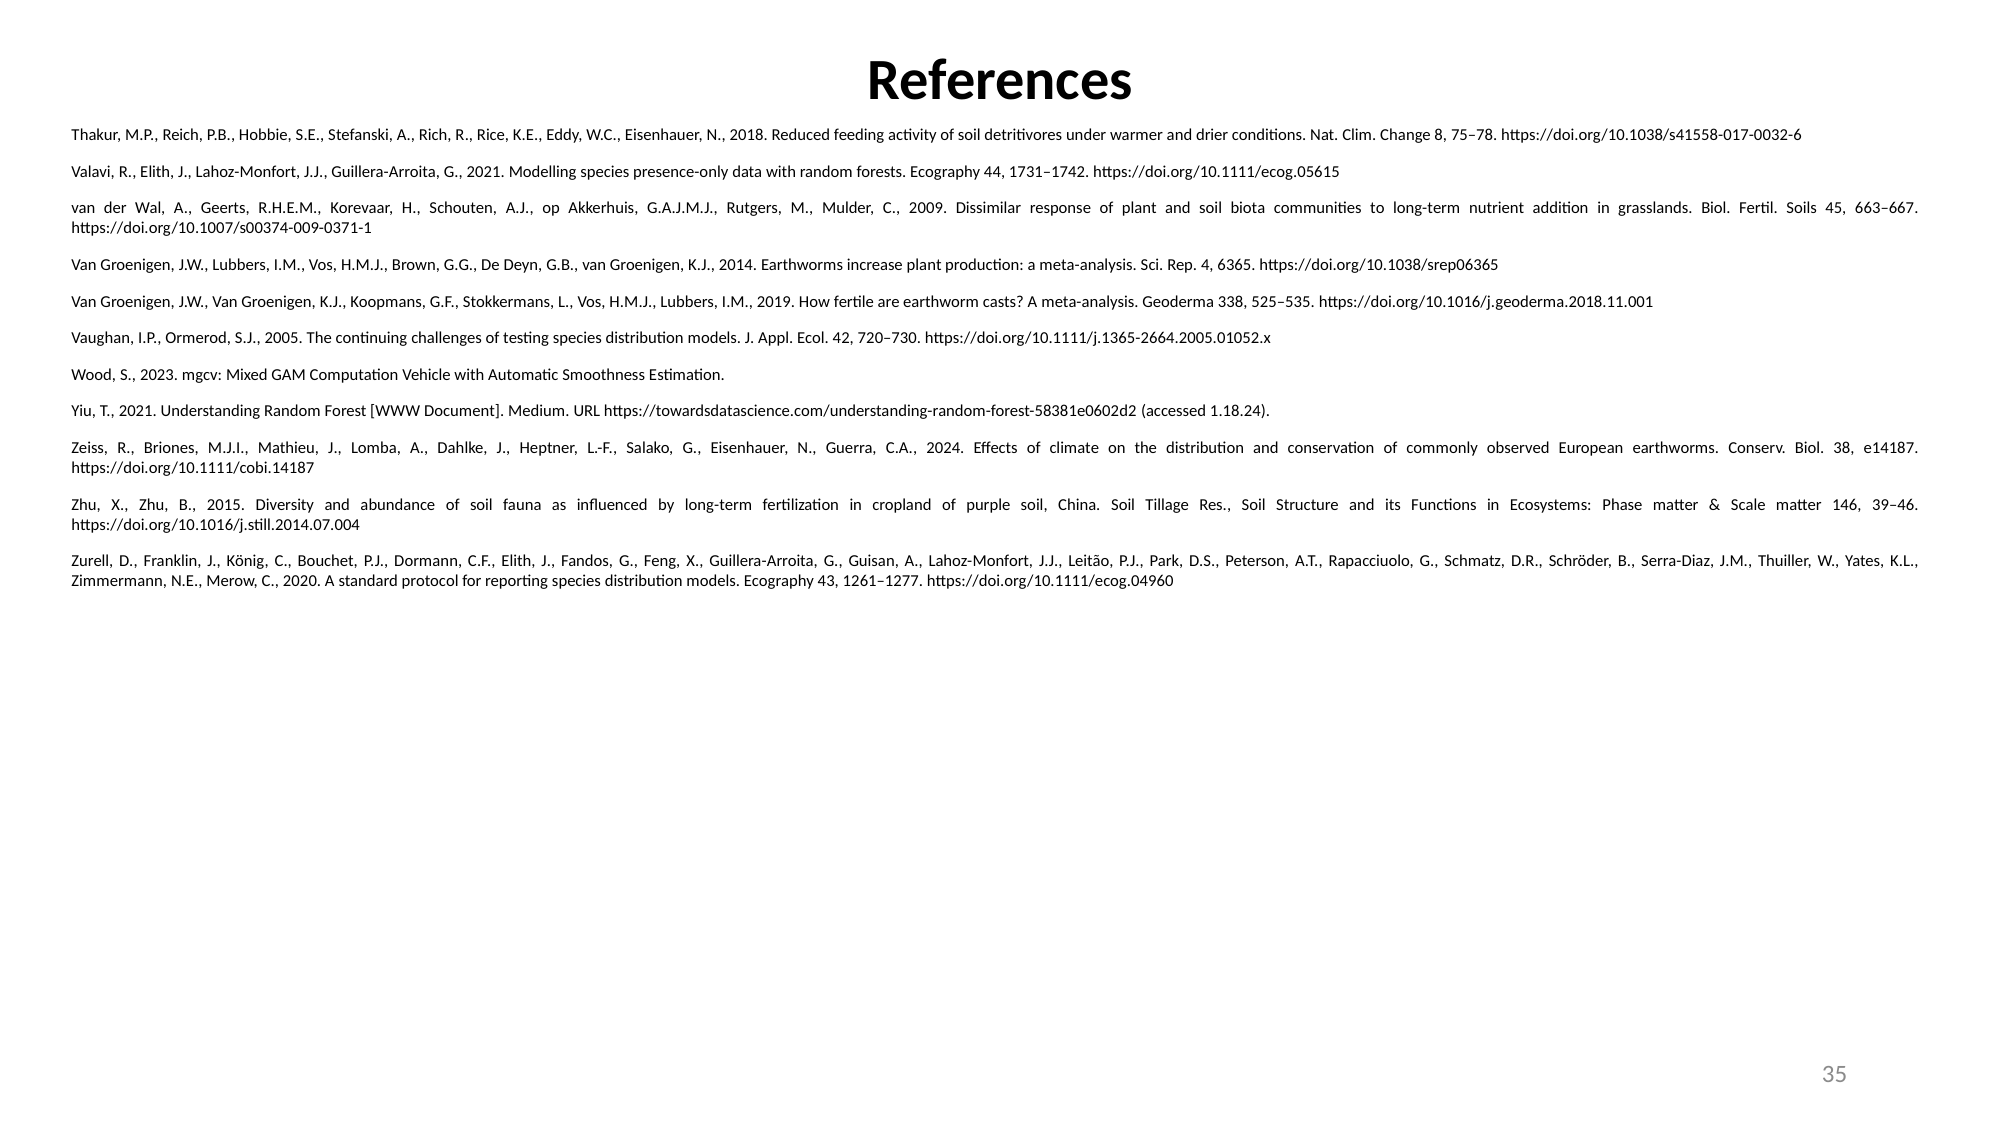

References
Thakur, M.P., Reich, P.B., Hobbie, S.E., Stefanski, A., Rich, R., Rice, K.E., Eddy, W.C., Eisenhauer, N., 2018. Reduced feeding activity of soil detritivores under warmer and drier conditions. Nat. Clim. Change 8, 75–78. https://doi.org/10.1038/s41558-017-0032-6
Valavi, R., Elith, J., Lahoz-Monfort, J.J., Guillera-Arroita, G., 2021. Modelling species presence-only data with random forests. Ecography 44, 1731–1742. https://doi.org/10.1111/ecog.05615
van der Wal, A., Geerts, R.H.E.M., Korevaar, H., Schouten, A.J., op Akkerhuis, G.A.J.M.J., Rutgers, M., Mulder, C., 2009. Dissimilar response of plant and soil biota communities to long-term nutrient addition in grasslands. Biol. Fertil. Soils 45, 663–667. https://doi.org/10.1007/s00374-009-0371-1
Van Groenigen, J.W., Lubbers, I.M., Vos, H.M.J., Brown, G.G., De Deyn, G.B., van Groenigen, K.J., 2014. Earthworms increase plant production: a meta-analysis. Sci. Rep. 4, 6365. https://doi.org/10.1038/srep06365
Van Groenigen, J.W., Van Groenigen, K.J., Koopmans, G.F., Stokkermans, L., Vos, H.M.J., Lubbers, I.M., 2019. How fertile are earthworm casts? A meta-analysis. Geoderma 338, 525–535. https://doi.org/10.1016/j.geoderma.2018.11.001
Vaughan, I.P., Ormerod, S.J., 2005. The continuing challenges of testing species distribution models. J. Appl. Ecol. 42, 720–730. https://doi.org/10.1111/j.1365-2664.2005.01052.x
Wood, S., 2023. mgcv: Mixed GAM Computation Vehicle with Automatic Smoothness Estimation.
Yiu, T., 2021. Understanding Random Forest [WWW Document]. Medium. URL https://towardsdatascience.com/understanding-random-forest-58381e0602d2 (accessed 1.18.24).
Zeiss, R., Briones, M.J.I., Mathieu, J., Lomba, A., Dahlke, J., Heptner, L.-F., Salako, G., Eisenhauer, N., Guerra, C.A., 2024. Effects of climate on the distribution and conservation of commonly observed European earthworms. Conserv. Biol. 38, e14187. https://doi.org/10.1111/cobi.14187
Zhu, X., Zhu, B., 2015. Diversity and abundance of soil fauna as influenced by long-term fertilization in cropland of purple soil, China. Soil Tillage Res., Soil Structure and its Functions in Ecosystems: Phase matter & Scale matter 146, 39–46. https://doi.org/10.1016/j.still.2014.07.004
Zurell, D., Franklin, J., König, C., Bouchet, P.J., Dormann, C.F., Elith, J., Fandos, G., Feng, X., Guillera-Arroita, G., Guisan, A., Lahoz-Monfort, J.J., Leitão, P.J., Park, D.S., Peterson, A.T., Rapacciuolo, G., Schmatz, D.R., Schröder, B., Serra-Diaz, J.M., Thuiller, W., Yates, K.L., Zimmermann, N.E., Merow, C., 2020. A standard protocol for reporting species distribution models. Ecography 43, 1261–1277. https://doi.org/10.1111/ecog.04960

35